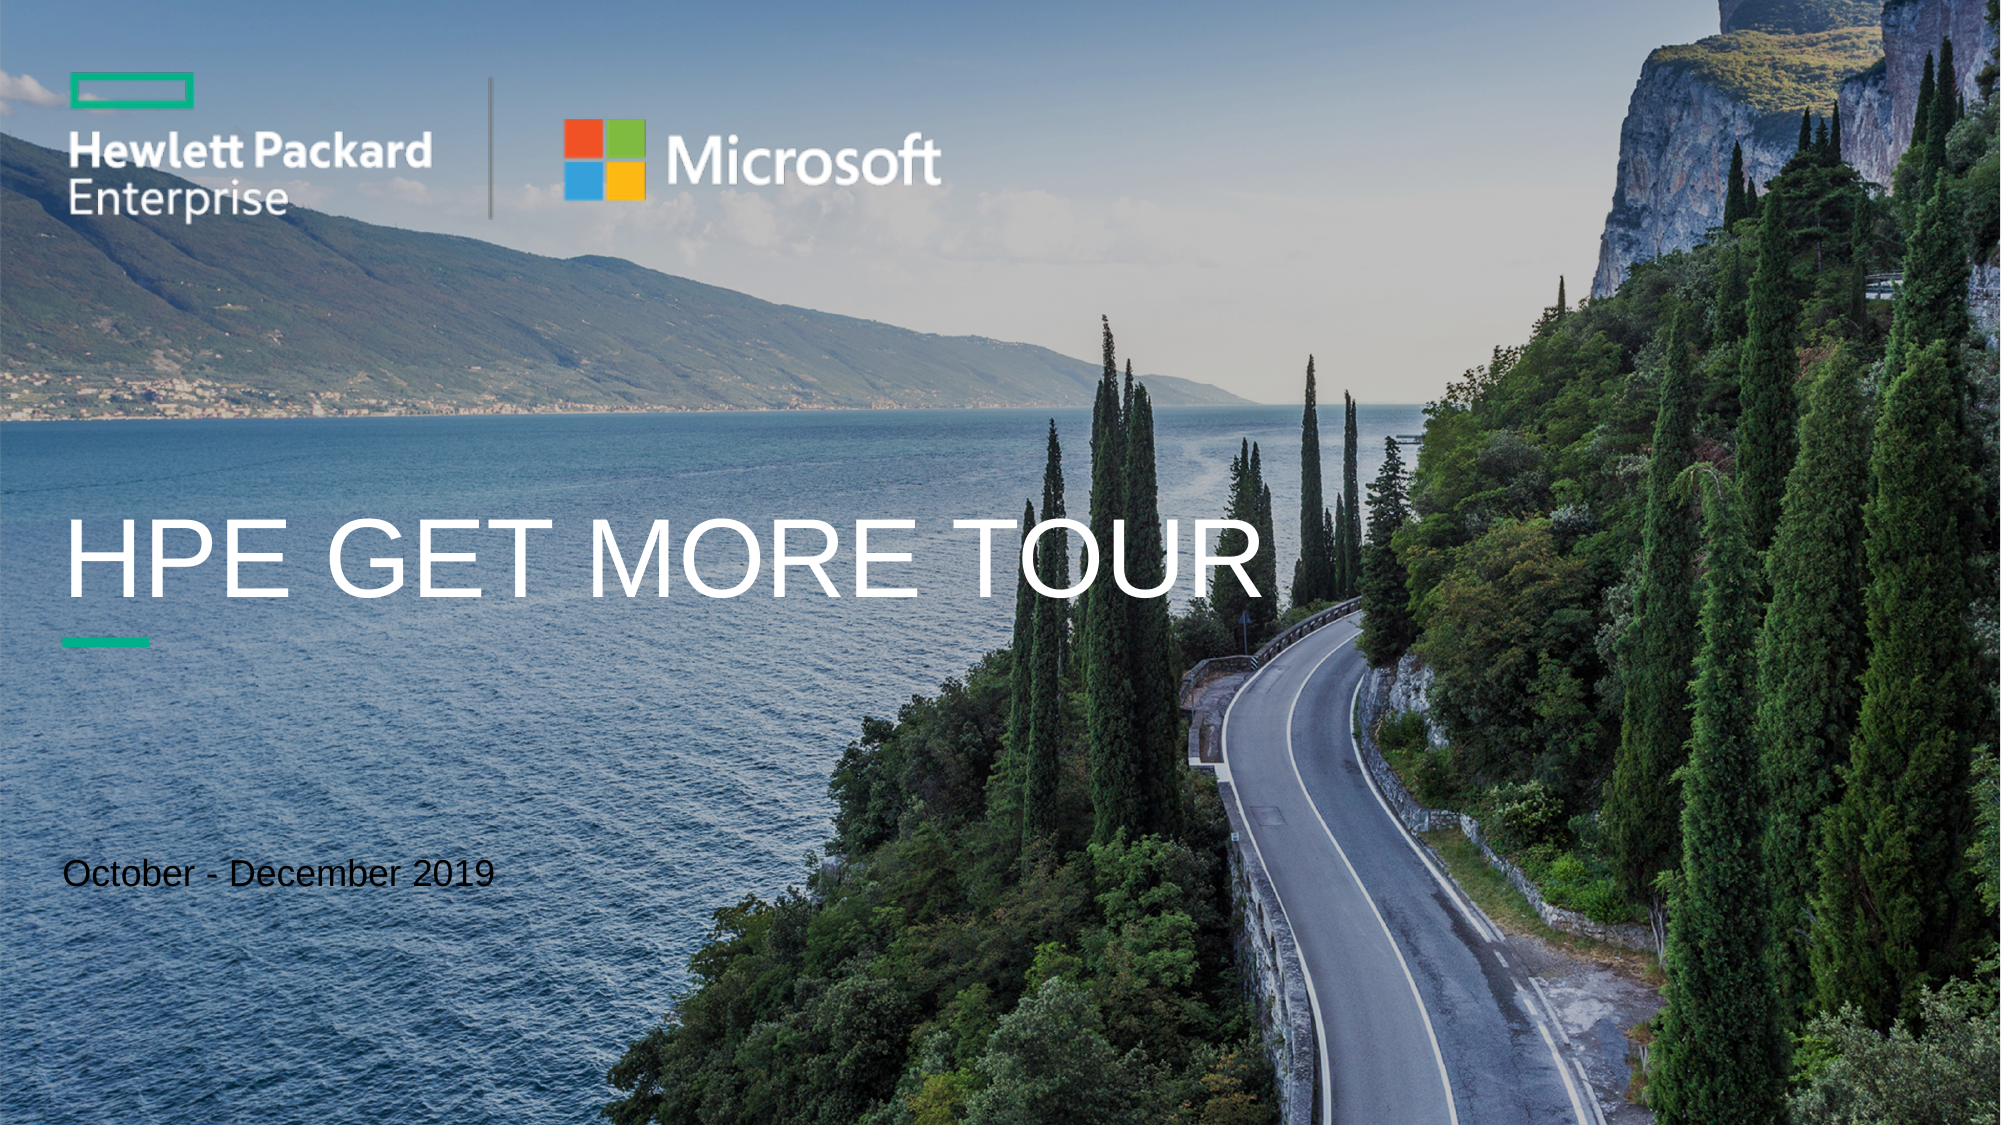

# HPE GET MORE TOUR

October - December 2019